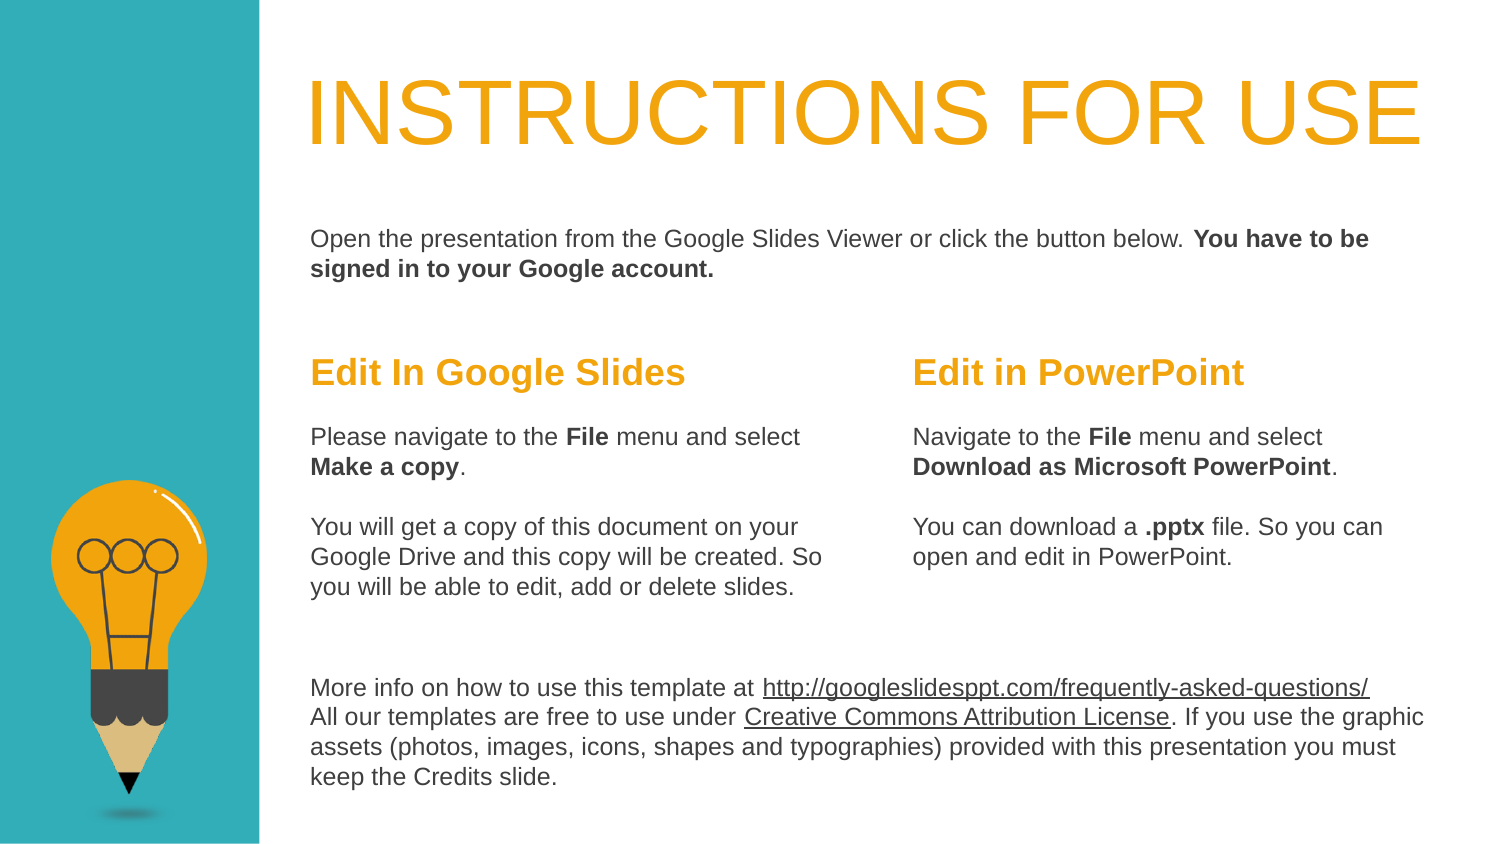

INSTRUCTIONS FOR USE
Open the presentation from the Google Slides Viewer or click the button below. You have to be signed in to your Google account.
Edit In Google Slides
Please navigate to the File menu and select Make a copy.

You will get a copy of this document on your Google Drive and this copy will be created. So you will be able to edit, add or delete slides.
Edit in PowerPoint
Navigate to the File menu and select Download as Microsoft PowerPoint.

You can download a .pptx file. So you can open and edit in PowerPoint.
More info on how to use this template at http://googleslidesppt.com/frequently-asked-questions/
All our templates are free to use under Creative Commons Attribution License. If you use the graphic assets (photos, images, icons, shapes and typographies) provided with this presentation you must keep the Credits slide.